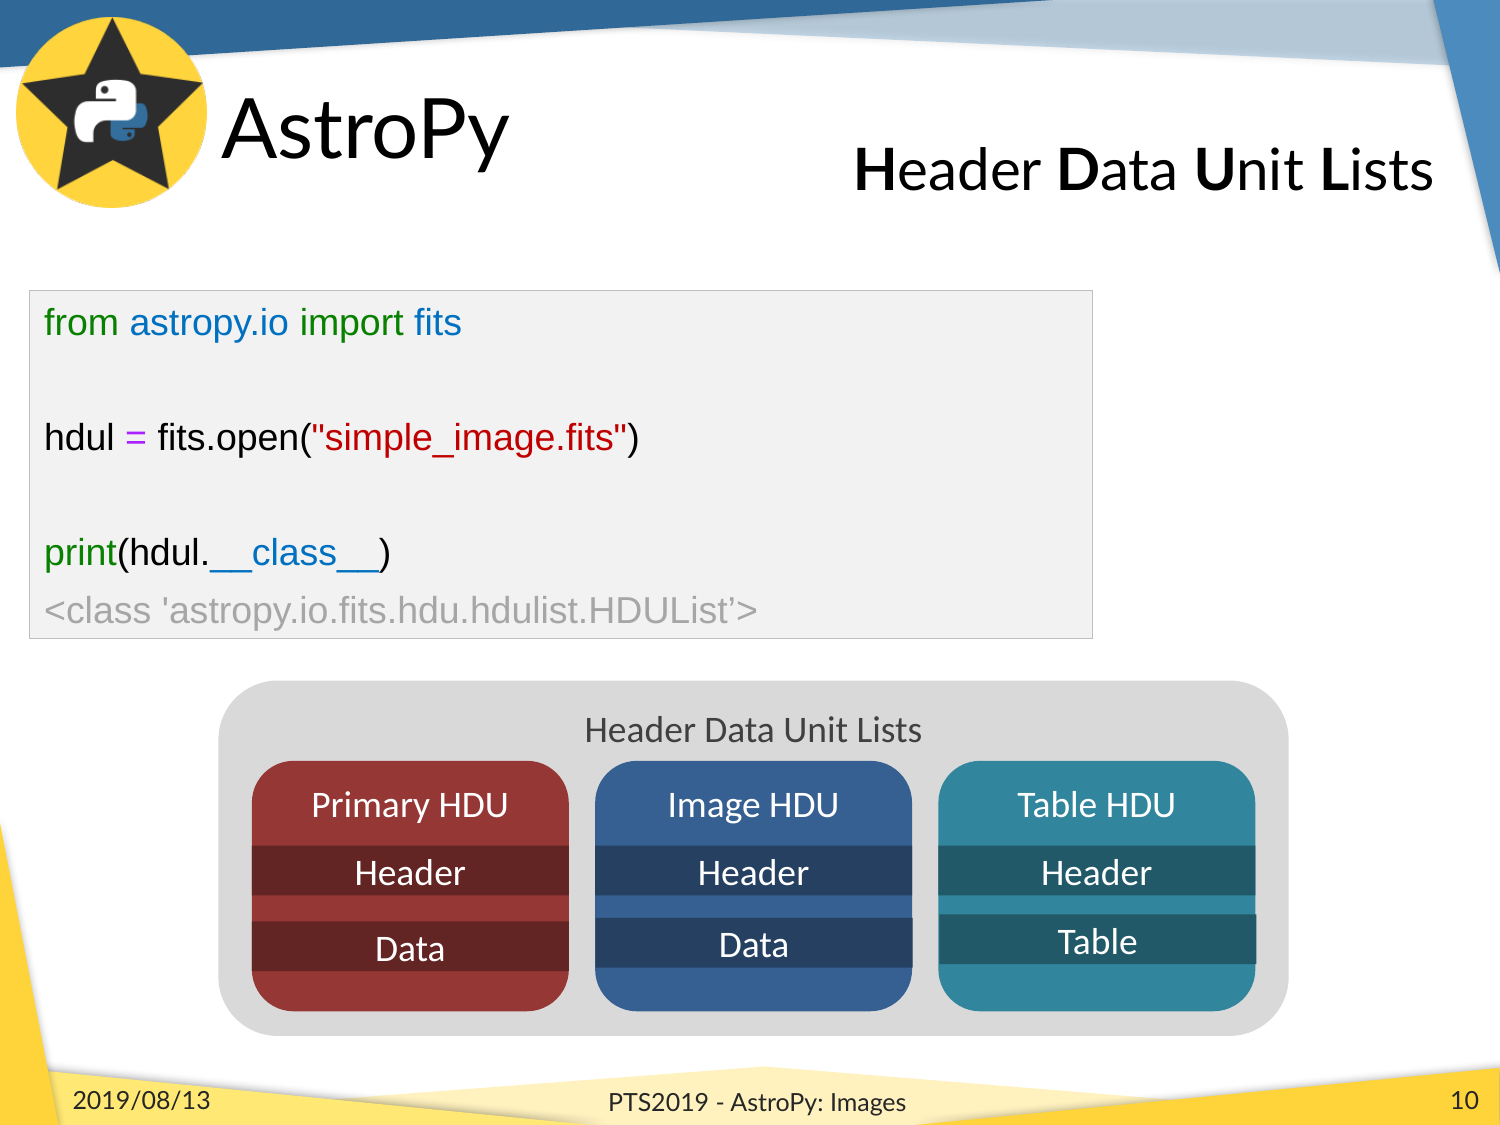

# AstroPy
Header Data Unit Lists
from astropy.io import fits

hdul = fits.open("simple_image.fits")

print(hdul.__class__)
<class 'astropy.io.fits.hdu.hdulist.HDUList’>
Header Data Unit Lists
Image HDU
Header
Data
Primary HDU
Header
Data
Table HDU
Header
Table
PTS2019 - AstroPy: Images
2019/08/13
10